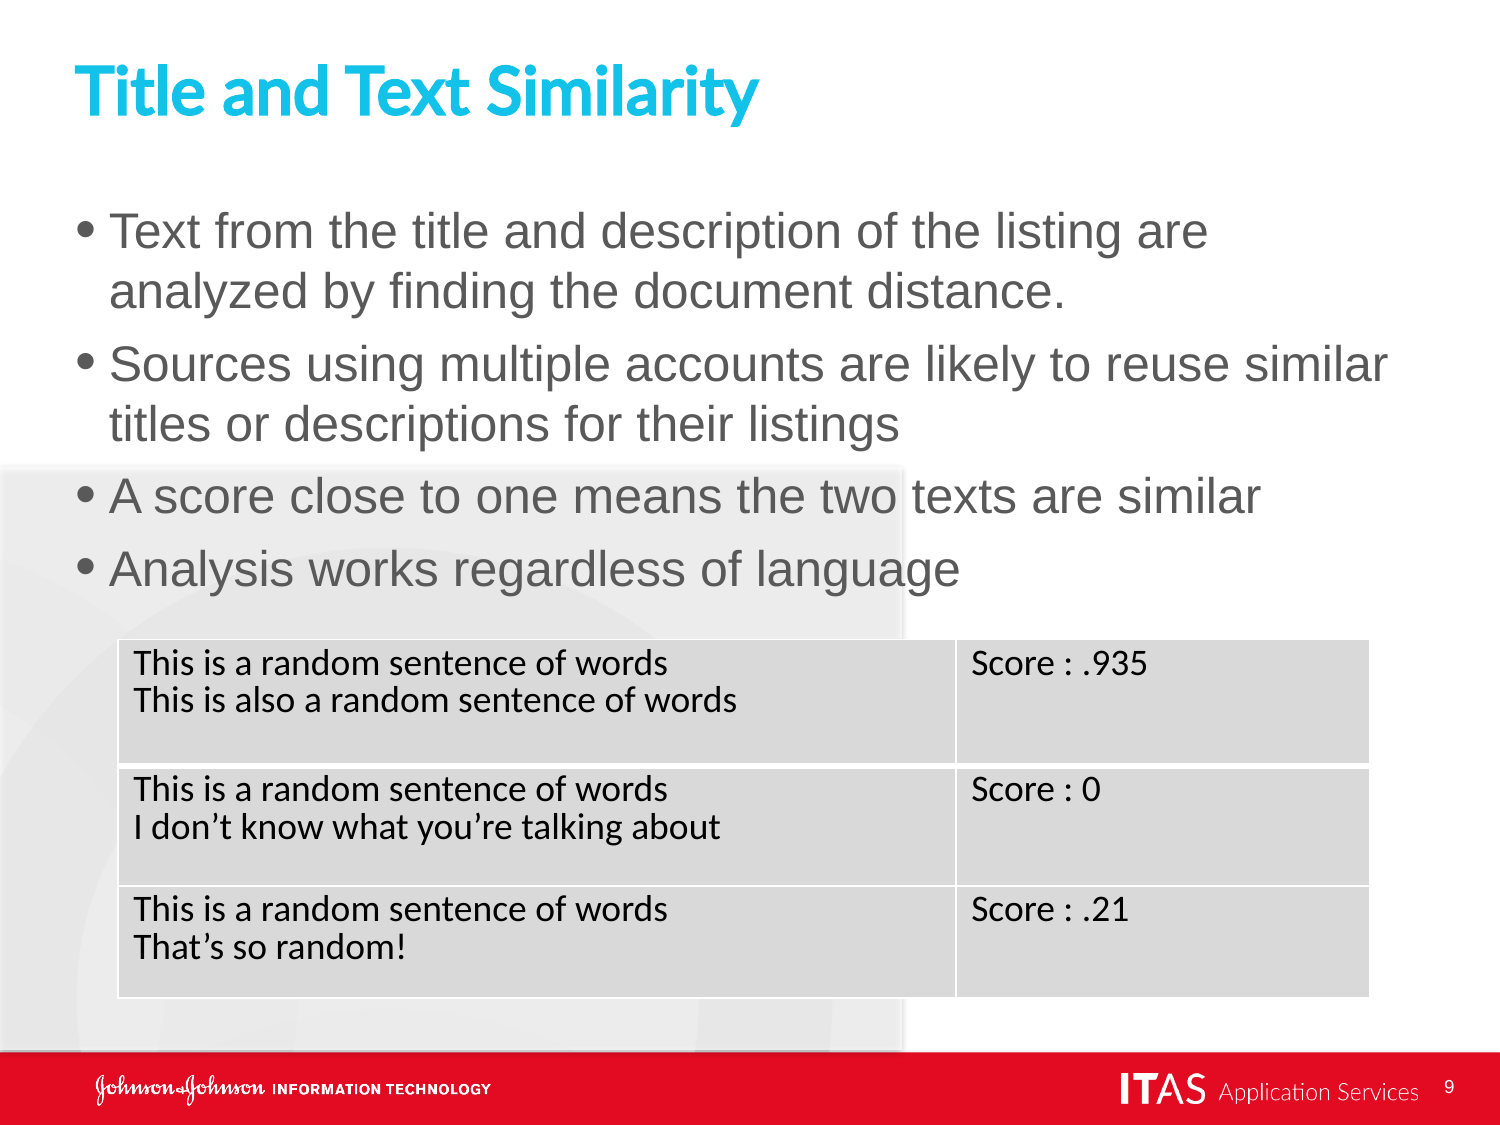

# Title and Text Similarity
Text from the title and description of the listing are analyzed by finding the document distance.
Sources using multiple accounts are likely to reuse similar titles or descriptions for their listings
A score close to one means the two texts are similar
Analysis works regardless of language

| This is a random sentence of words This is also a random sentence of words | Score : .935 |
| --- | --- |
| This is a random sentence of words I don’t know what you’re talking about | Score : 0 |
| This is a random sentence of words That’s so random! | Score : .21 |